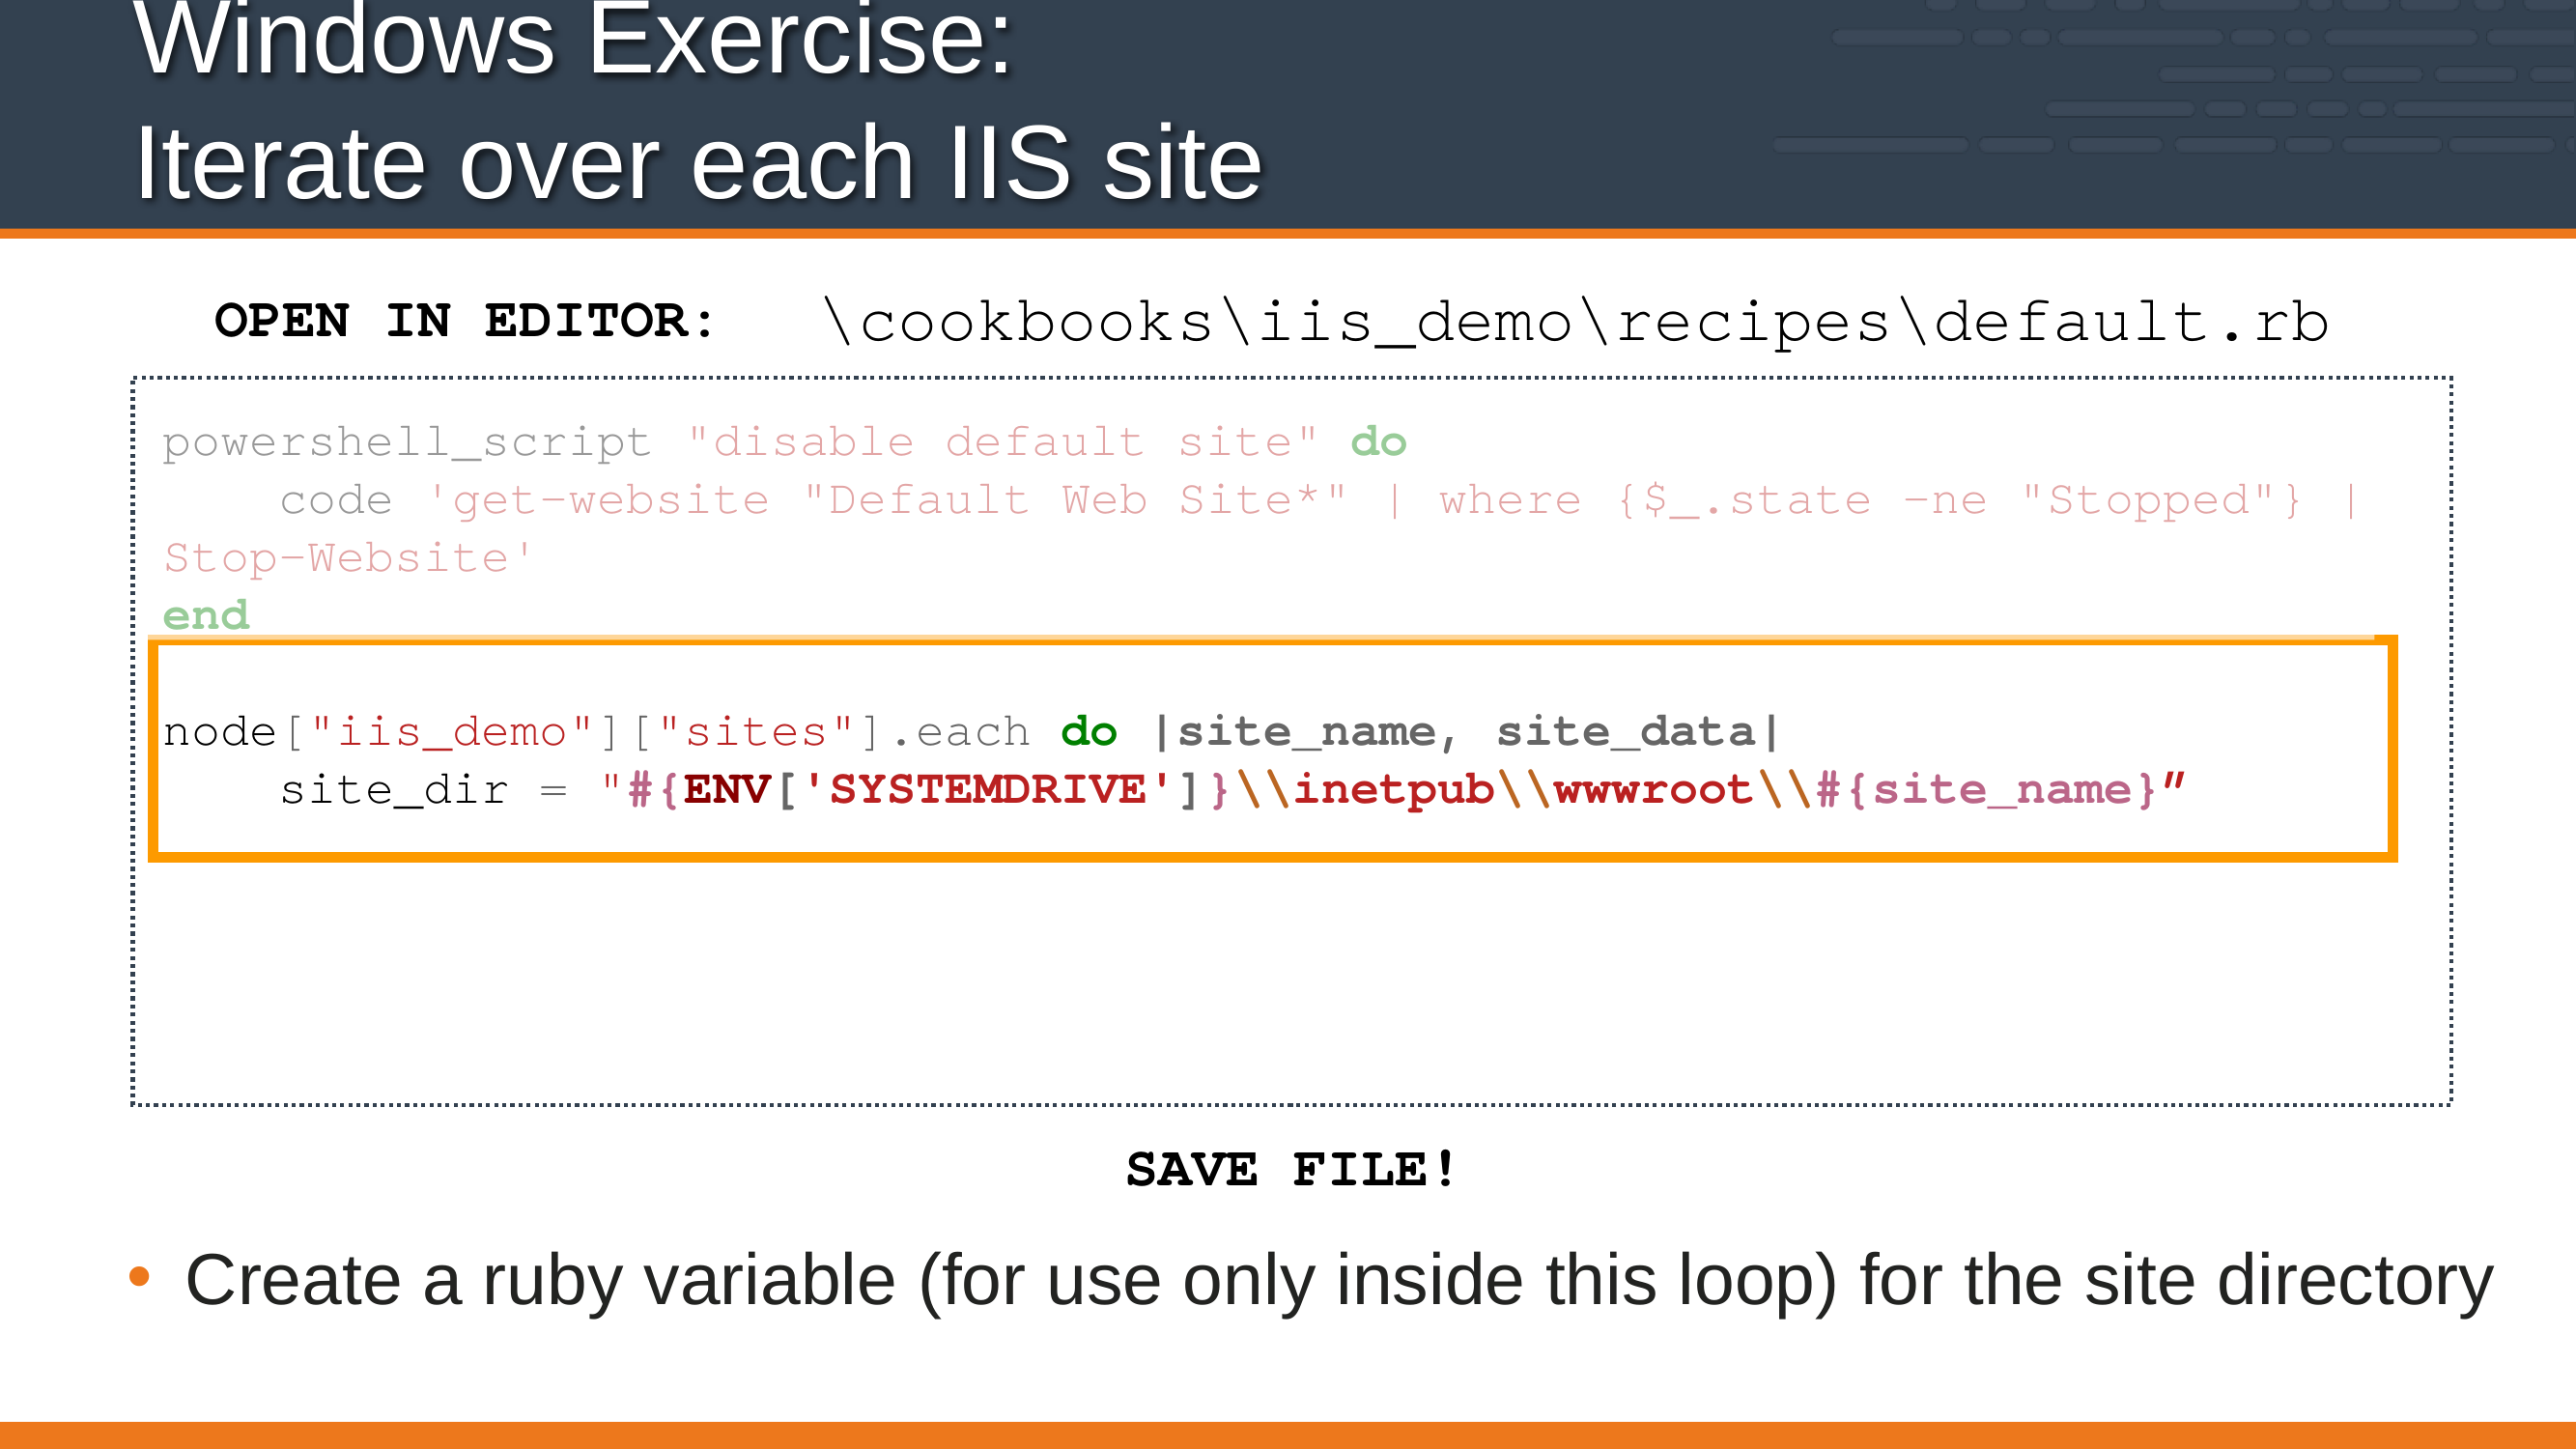

# Windows Exercise: Iterate over each IIS site
\cookbooks\iis_demo\recipes\default.rb
OPEN IN EDITOR:
powershell_script "disable default site" do
    code 'get-website "Default Web Site*" | where {$_.state -ne "Stopped"} | Stop-Website'
end

node["iis_demo"]["sites"].each do |site_name, site_data|
    site_dir = "#{ENV['SYSTEMDRIVE']}\\inetpub\\wwwroot\\#{site_name}”

SAVE FILE!
Create a ruby variable (for use only inside this loop) for the site directory